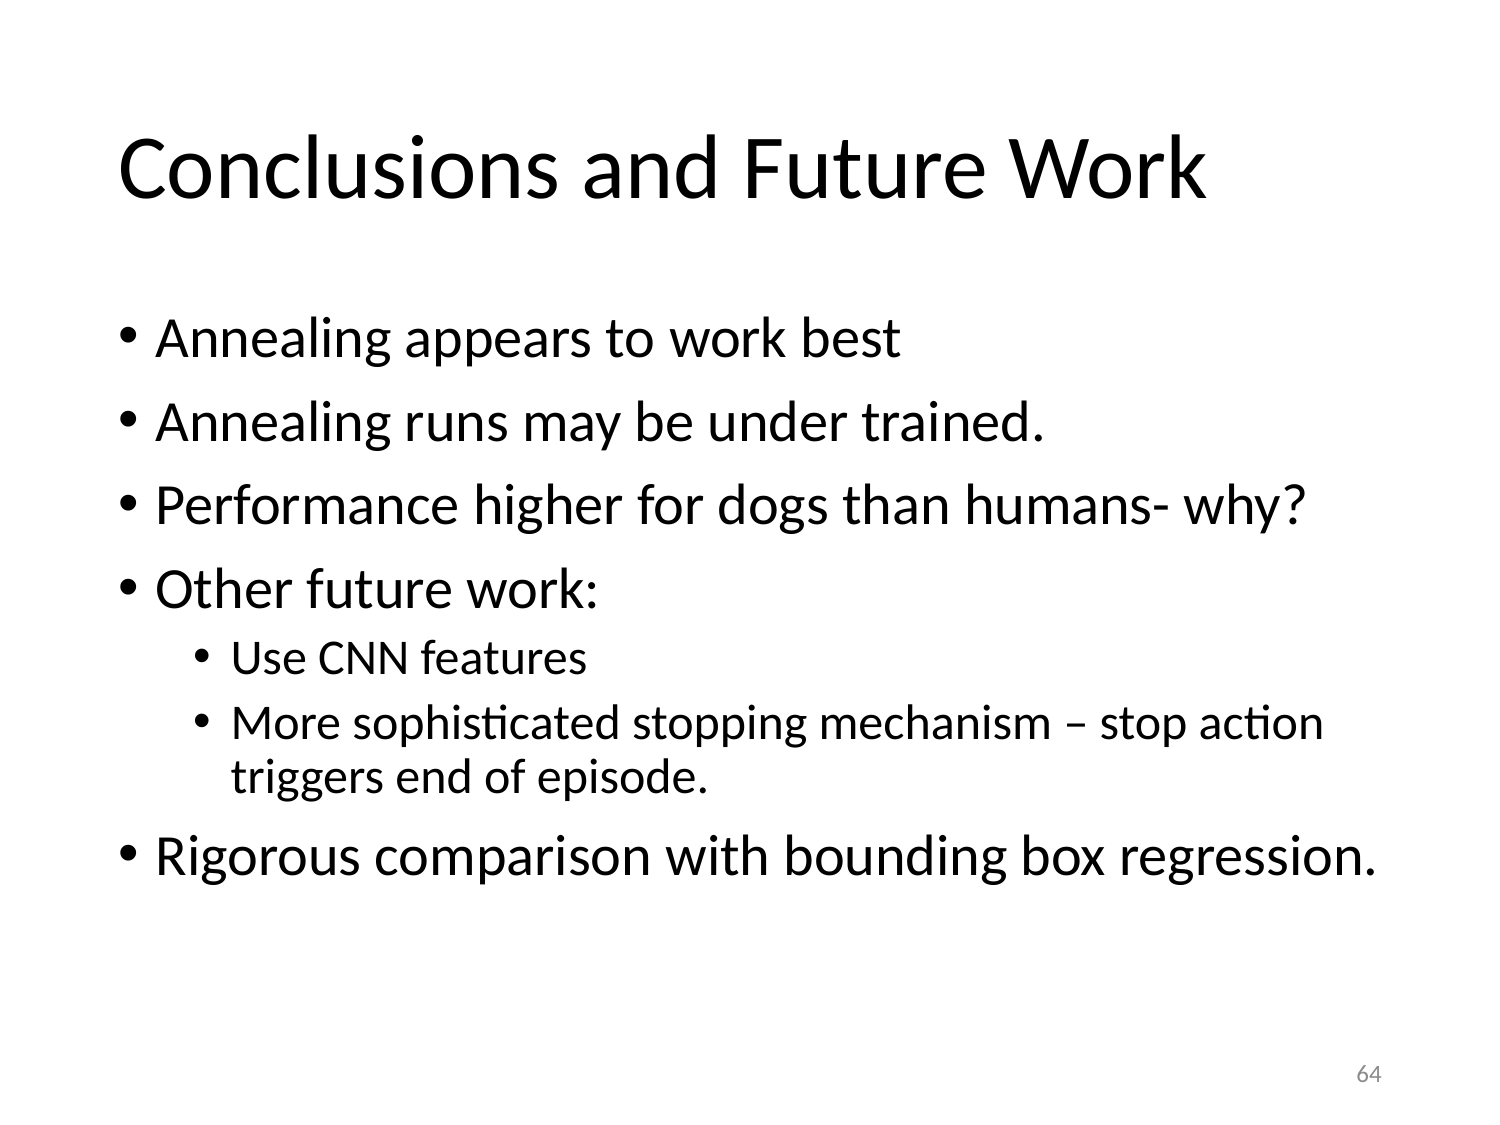

# Conclusions and Future Work
Annealing appears to work best
Annealing runs may be under trained.
Performance higher for dogs than humans- why?
Other future work:
Use CNN features
More sophisticated stopping mechanism – stop action triggers end of episode.
Rigorous comparison with bounding box regression.

64